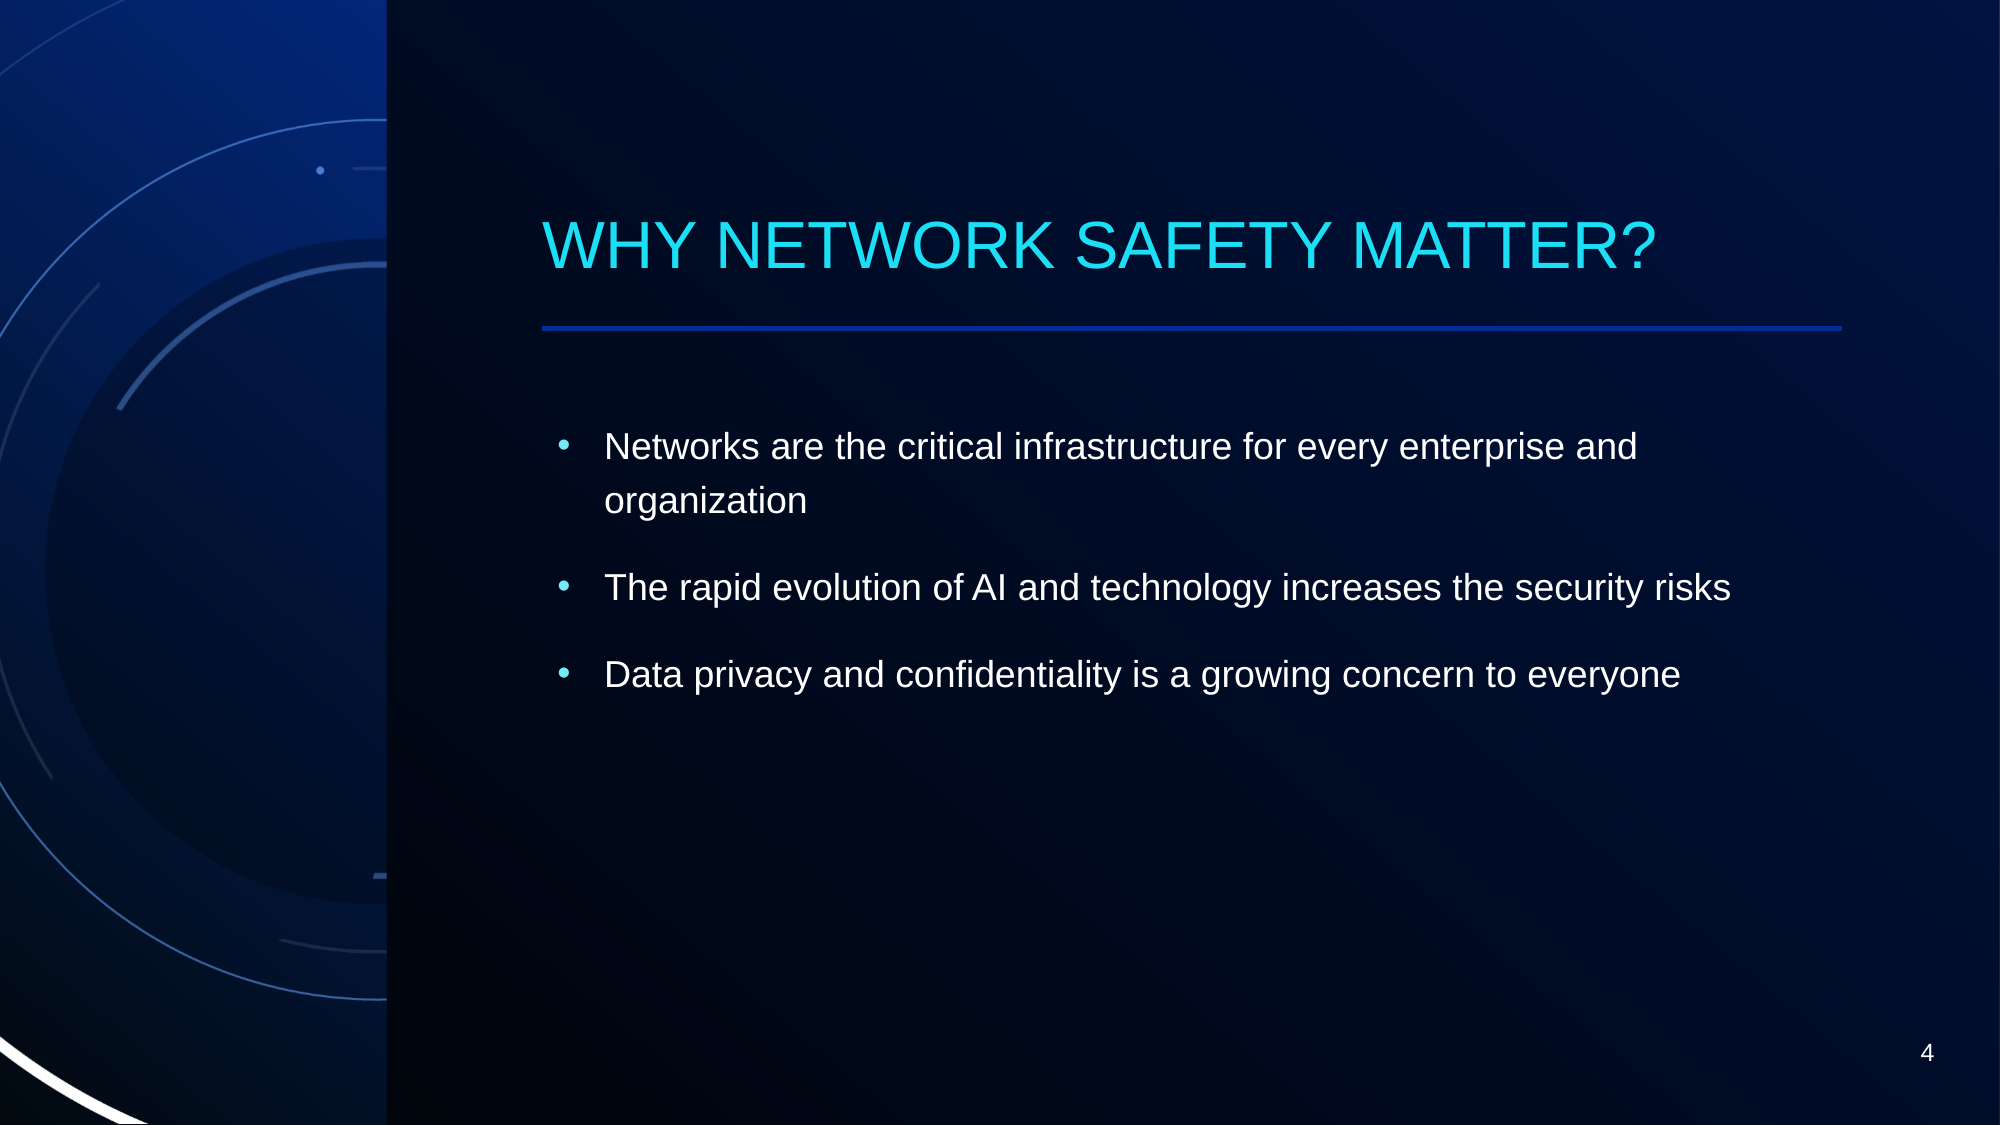

# Why network safety matter?
Networks are the critical infrastructure for every enterprise and organization
The rapid evolution of AI and technology increases the security risks
Data privacy and confidentiality is a growing concern to everyone
4